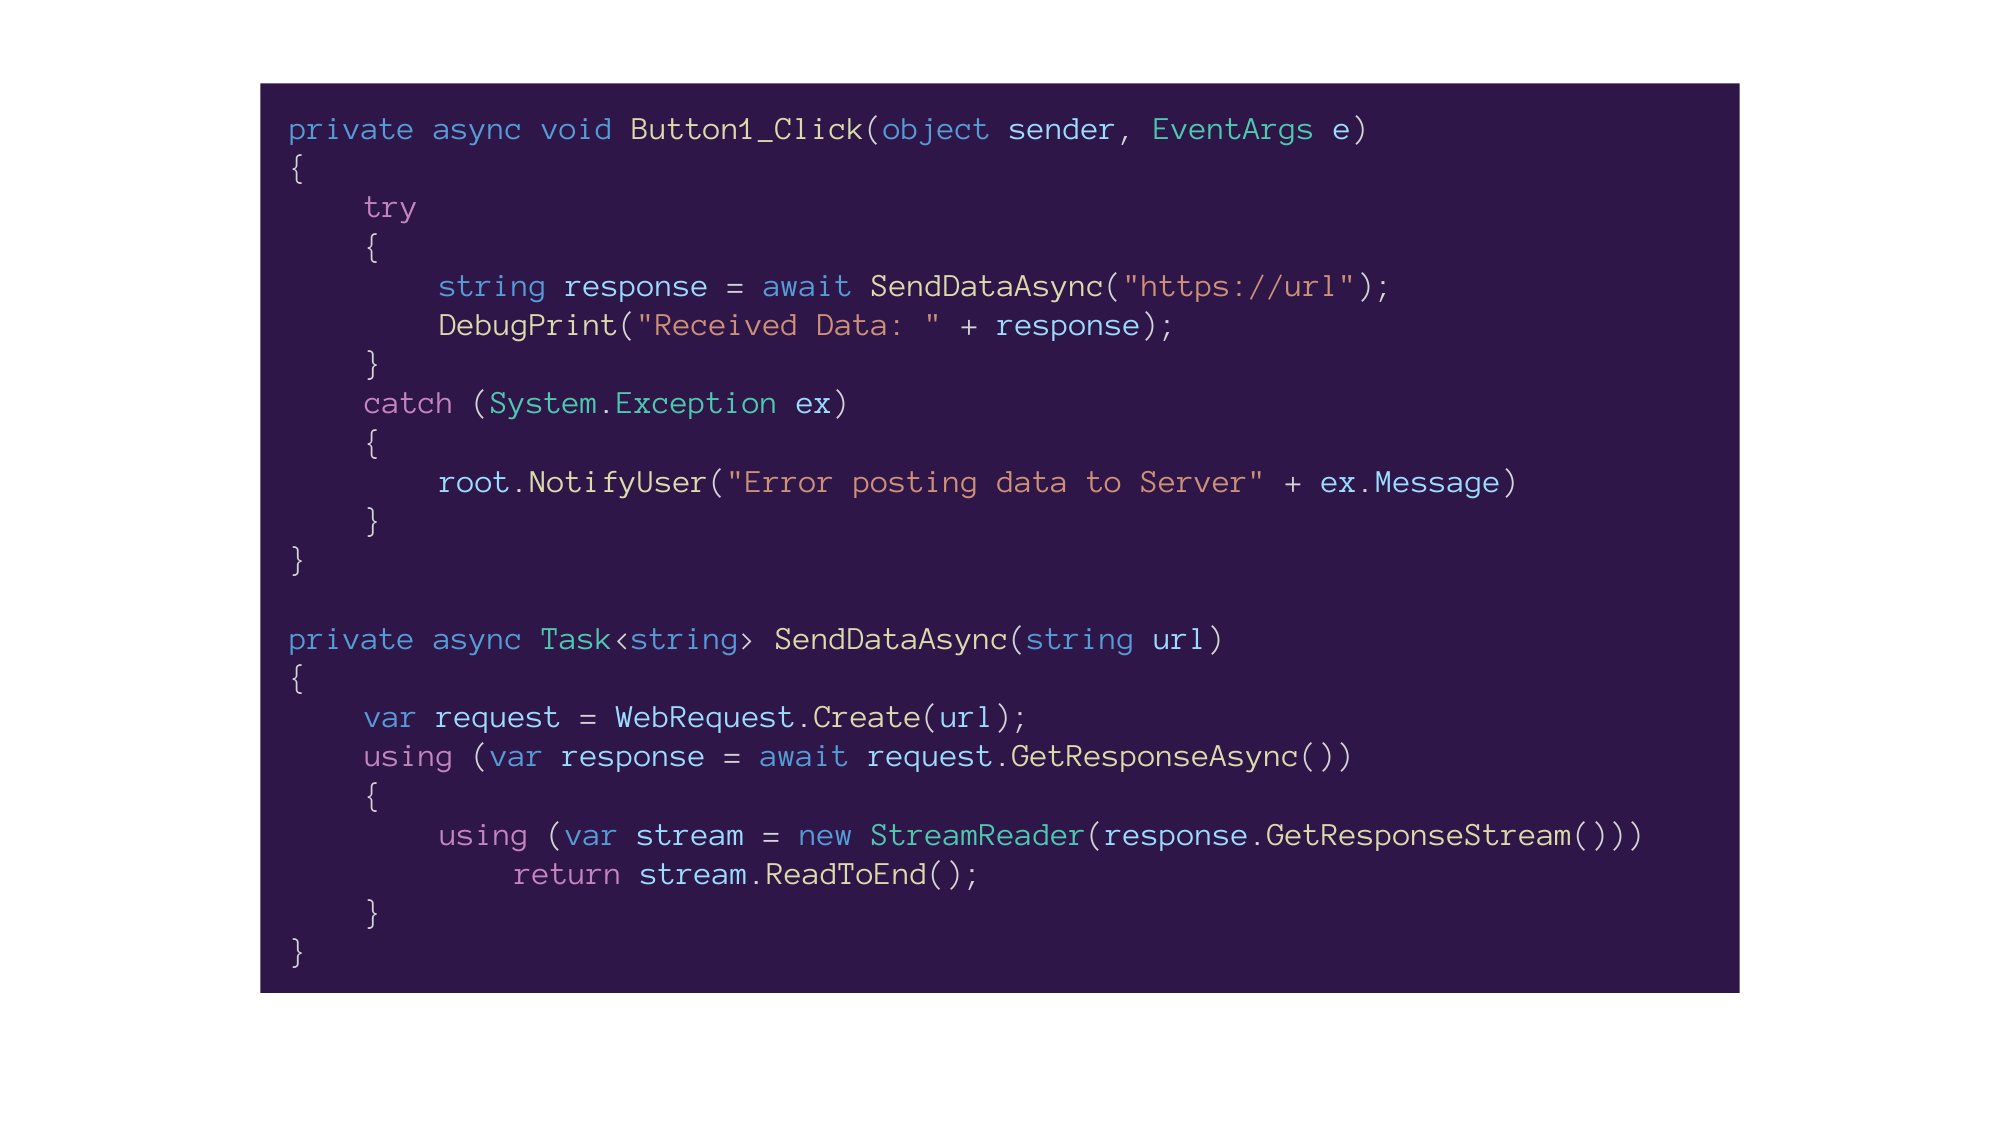

private async void Button1_Click(object sender, EventArgs e)
{
try
{
string response = await SendDataAsync("https://url");
DebugPrint("Received Data: " + response);
}
catch (System.Exception ex)
{
root.NotifyUser("Error posting data to Server" + ex.Message)
}
}
private async Task<string> SendDataAsync(string url)
{
var request = WebRequest.Create(url);
using (var response = await request.GetResponseAsync())
{
using (var stream = new StreamReader(response.GetResponseStream()))
return stream.ReadToEnd();
}
}